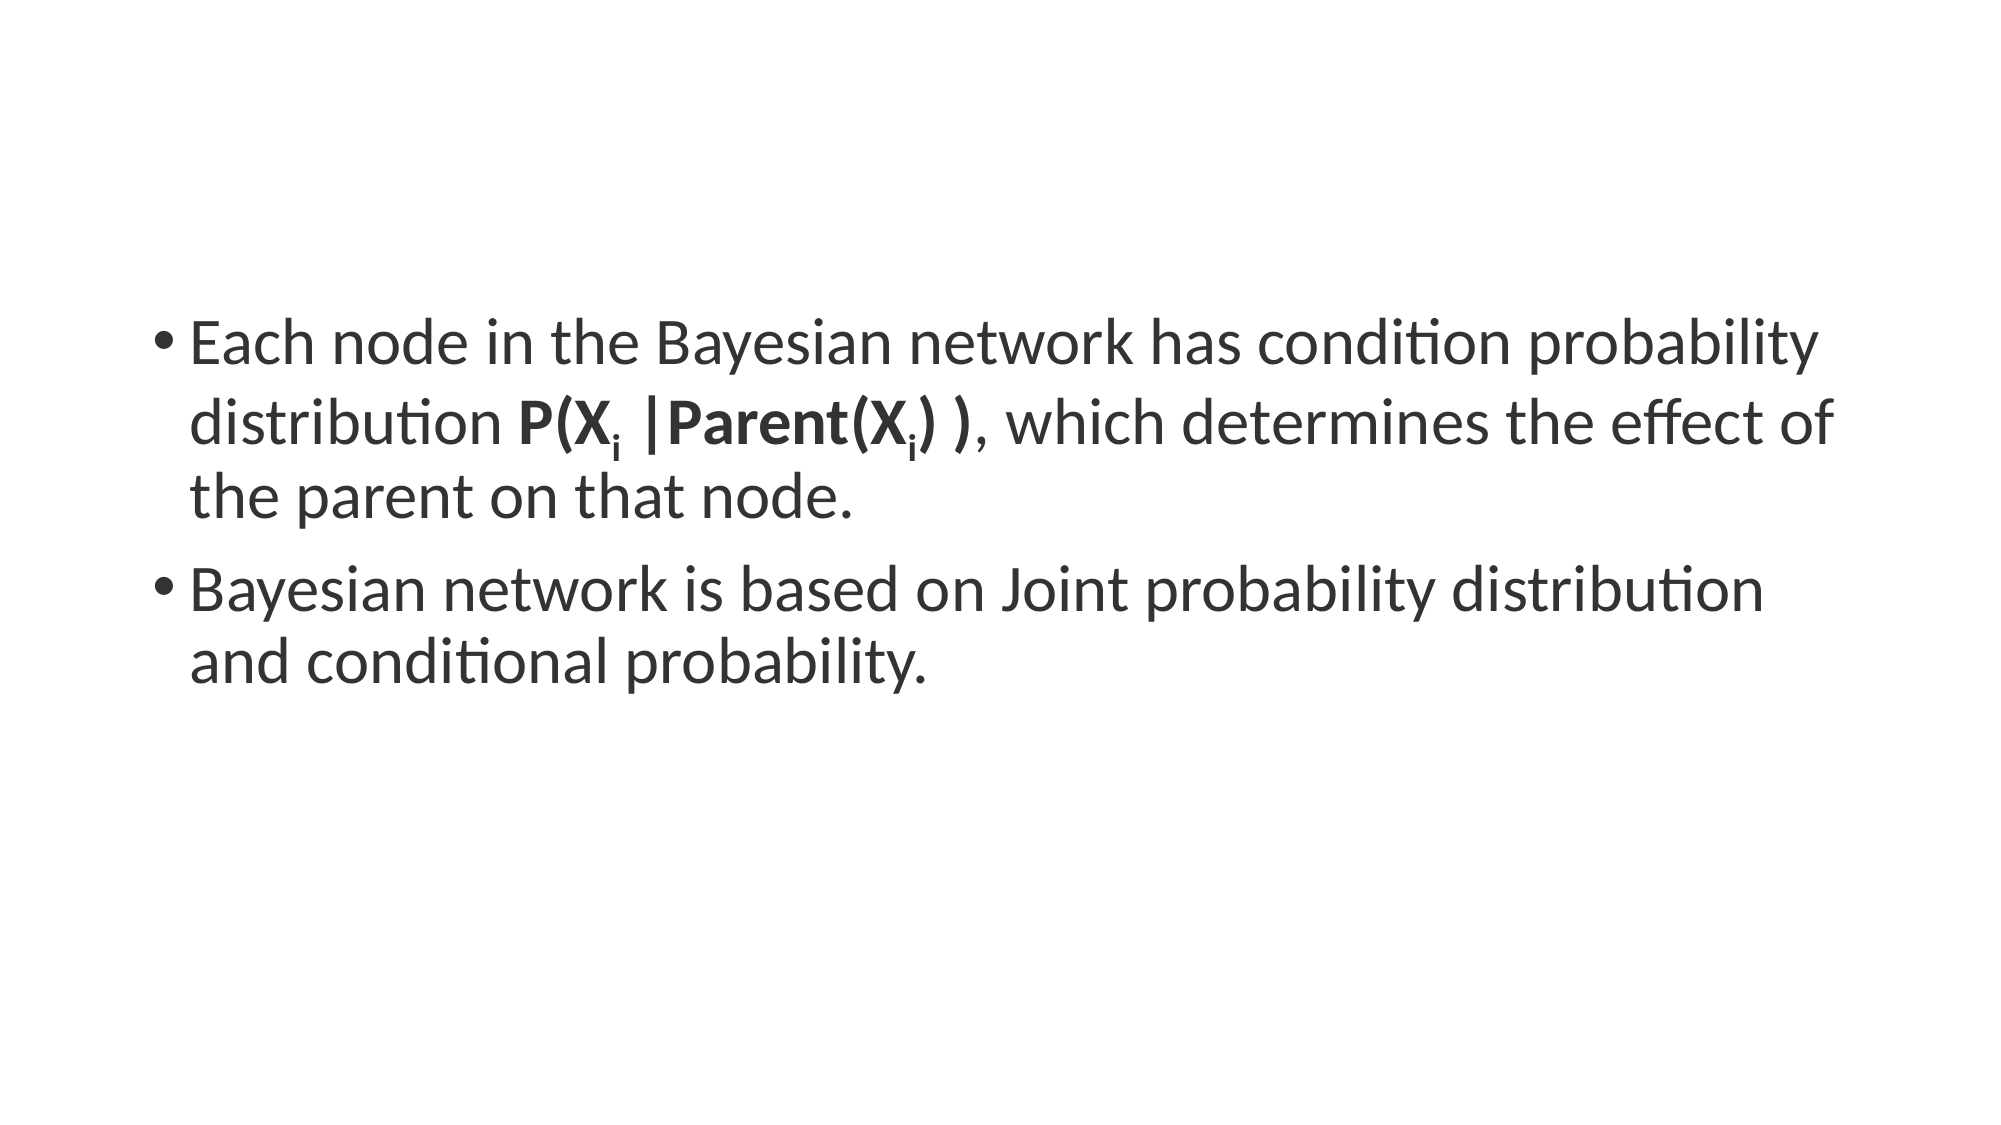

#
Each node in the Bayesian network has condition probability distribution P(Xi |Parent(Xi) ), which determines the effect of the parent on that node.
Bayesian network is based on Joint probability distribution and conditional probability.